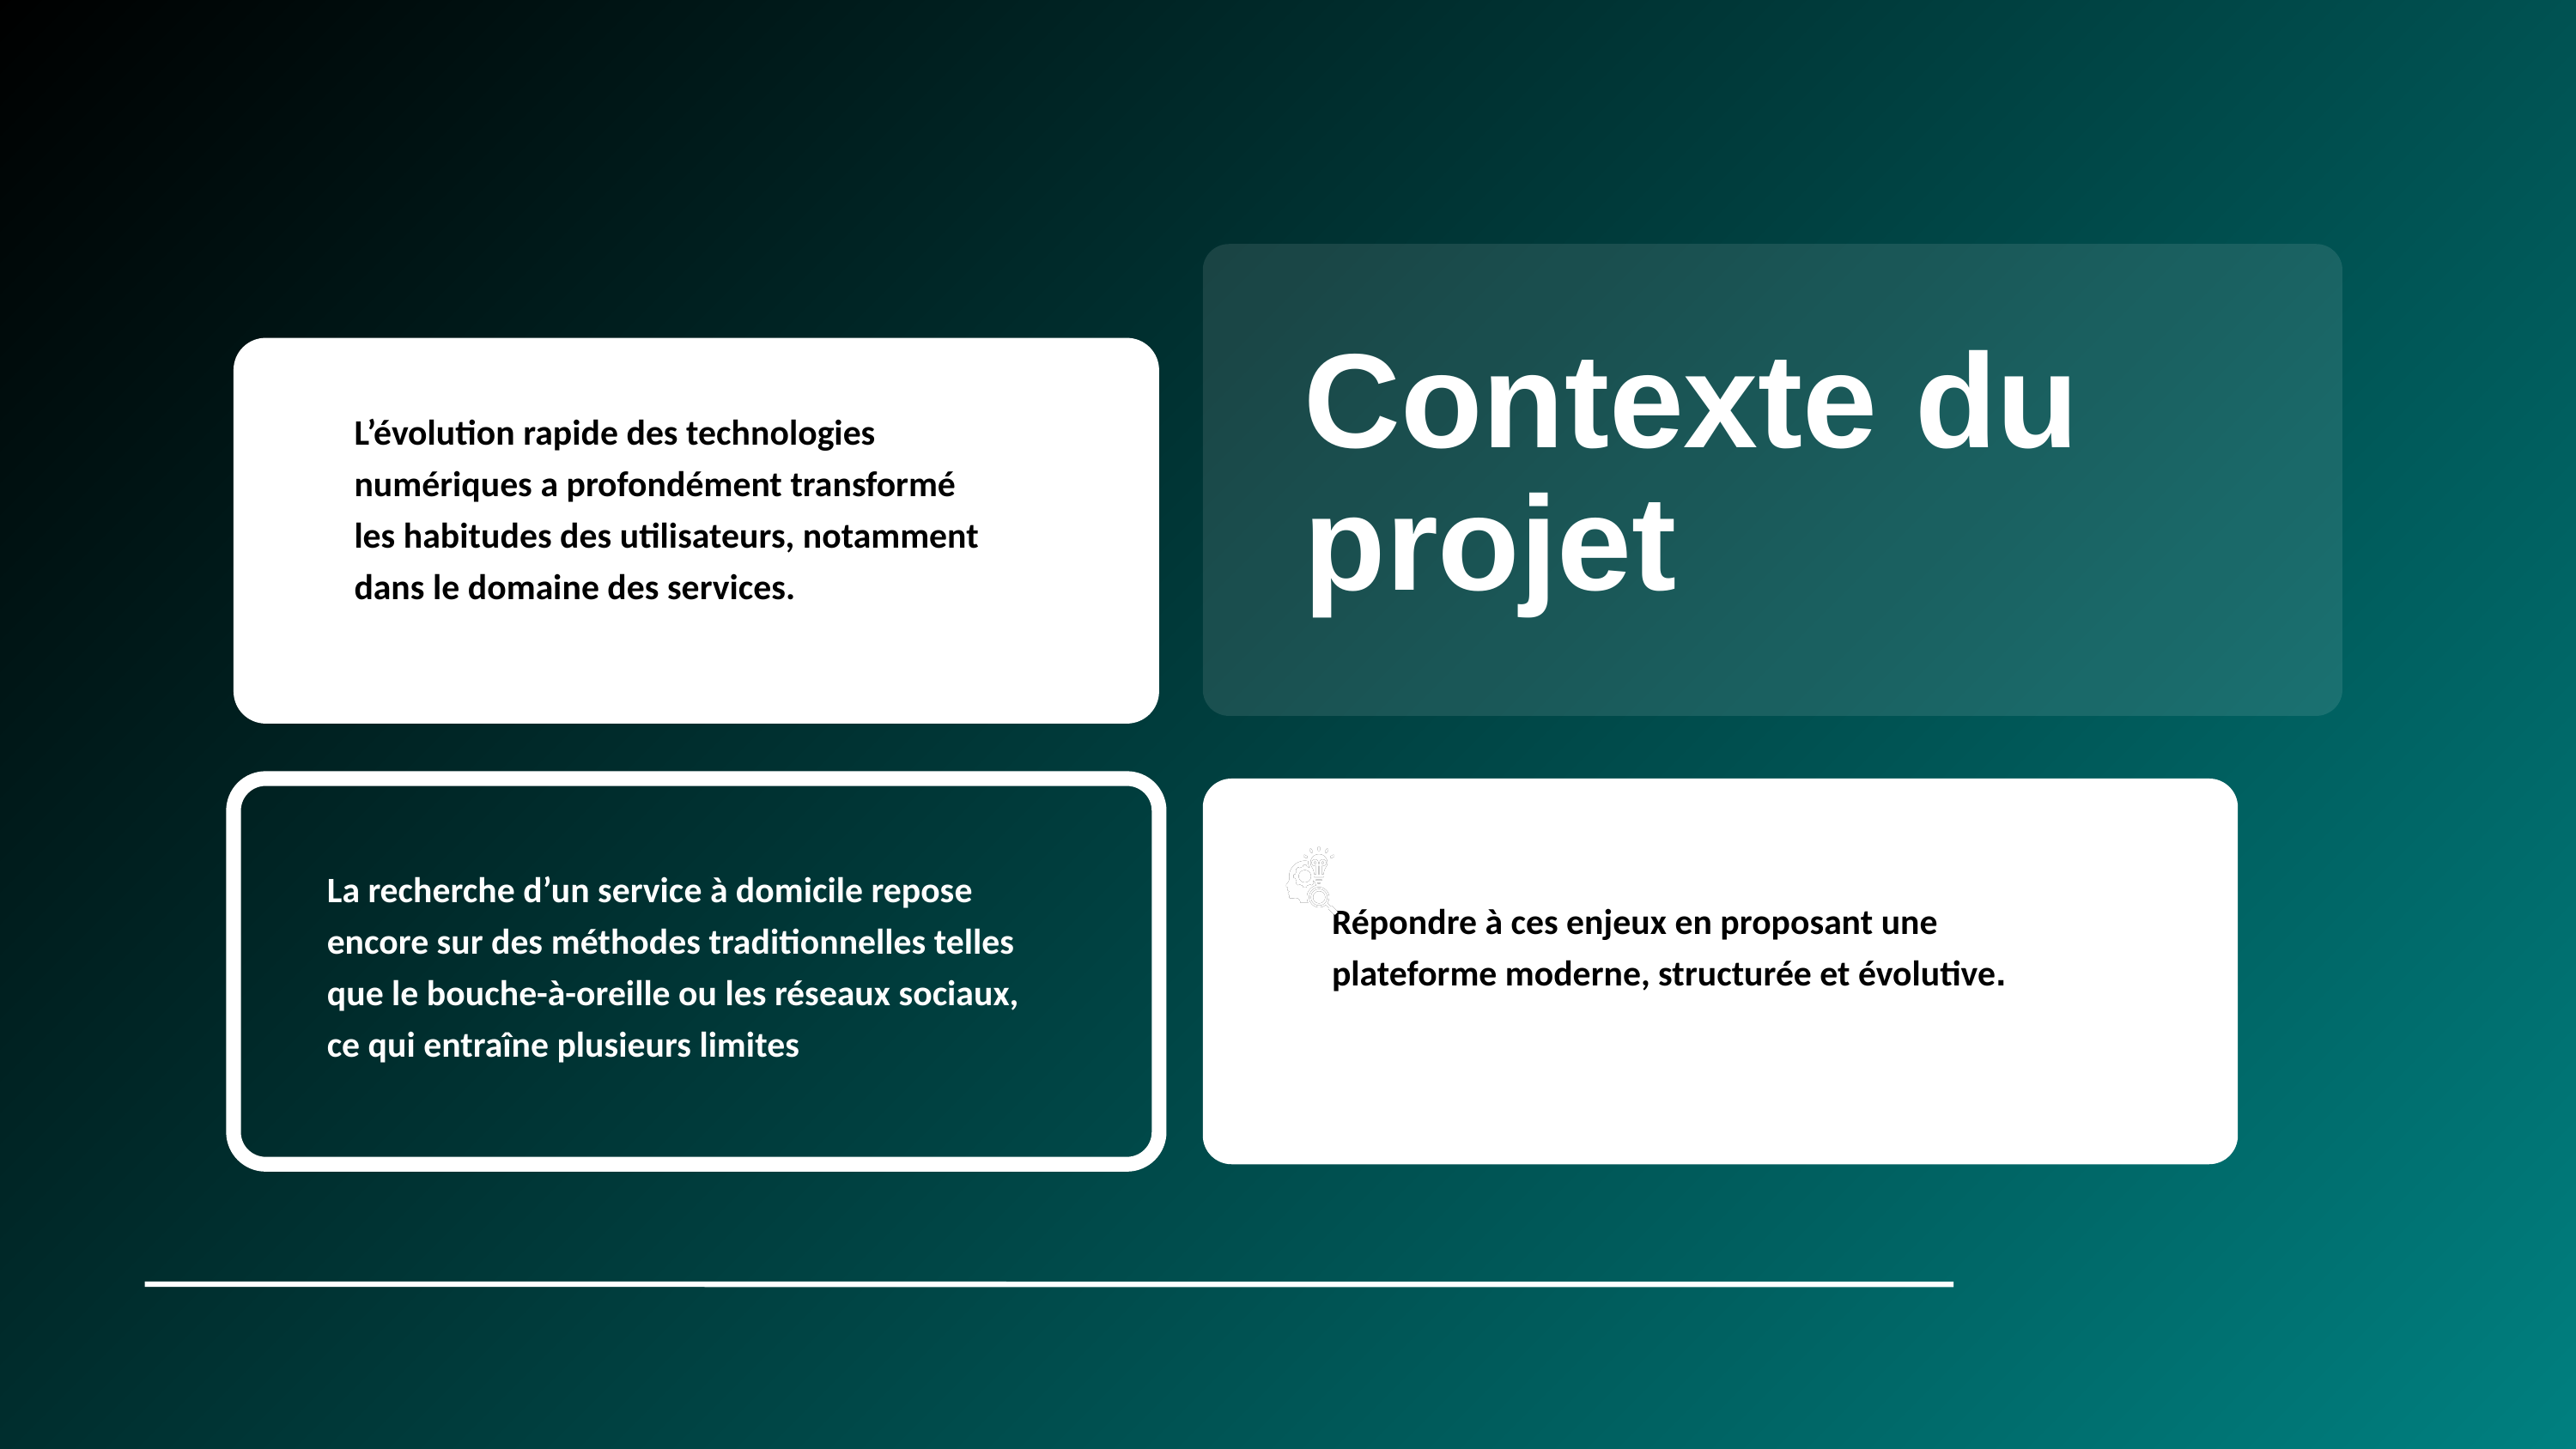

Contexte du projet

L’évolution rapide des technologies numériques a profondément transformé les habitudes des utilisateurs, notamment dans le domaine des services.

La recherche d’un service à domicile repose encore sur des méthodes traditionnelles telles que le bouche-à-oreille ou les réseaux sociaux, ce qui entraîne plusieurs limites
Répondre à ces enjeux en proposant une plateforme moderne, structurée et évolutive.